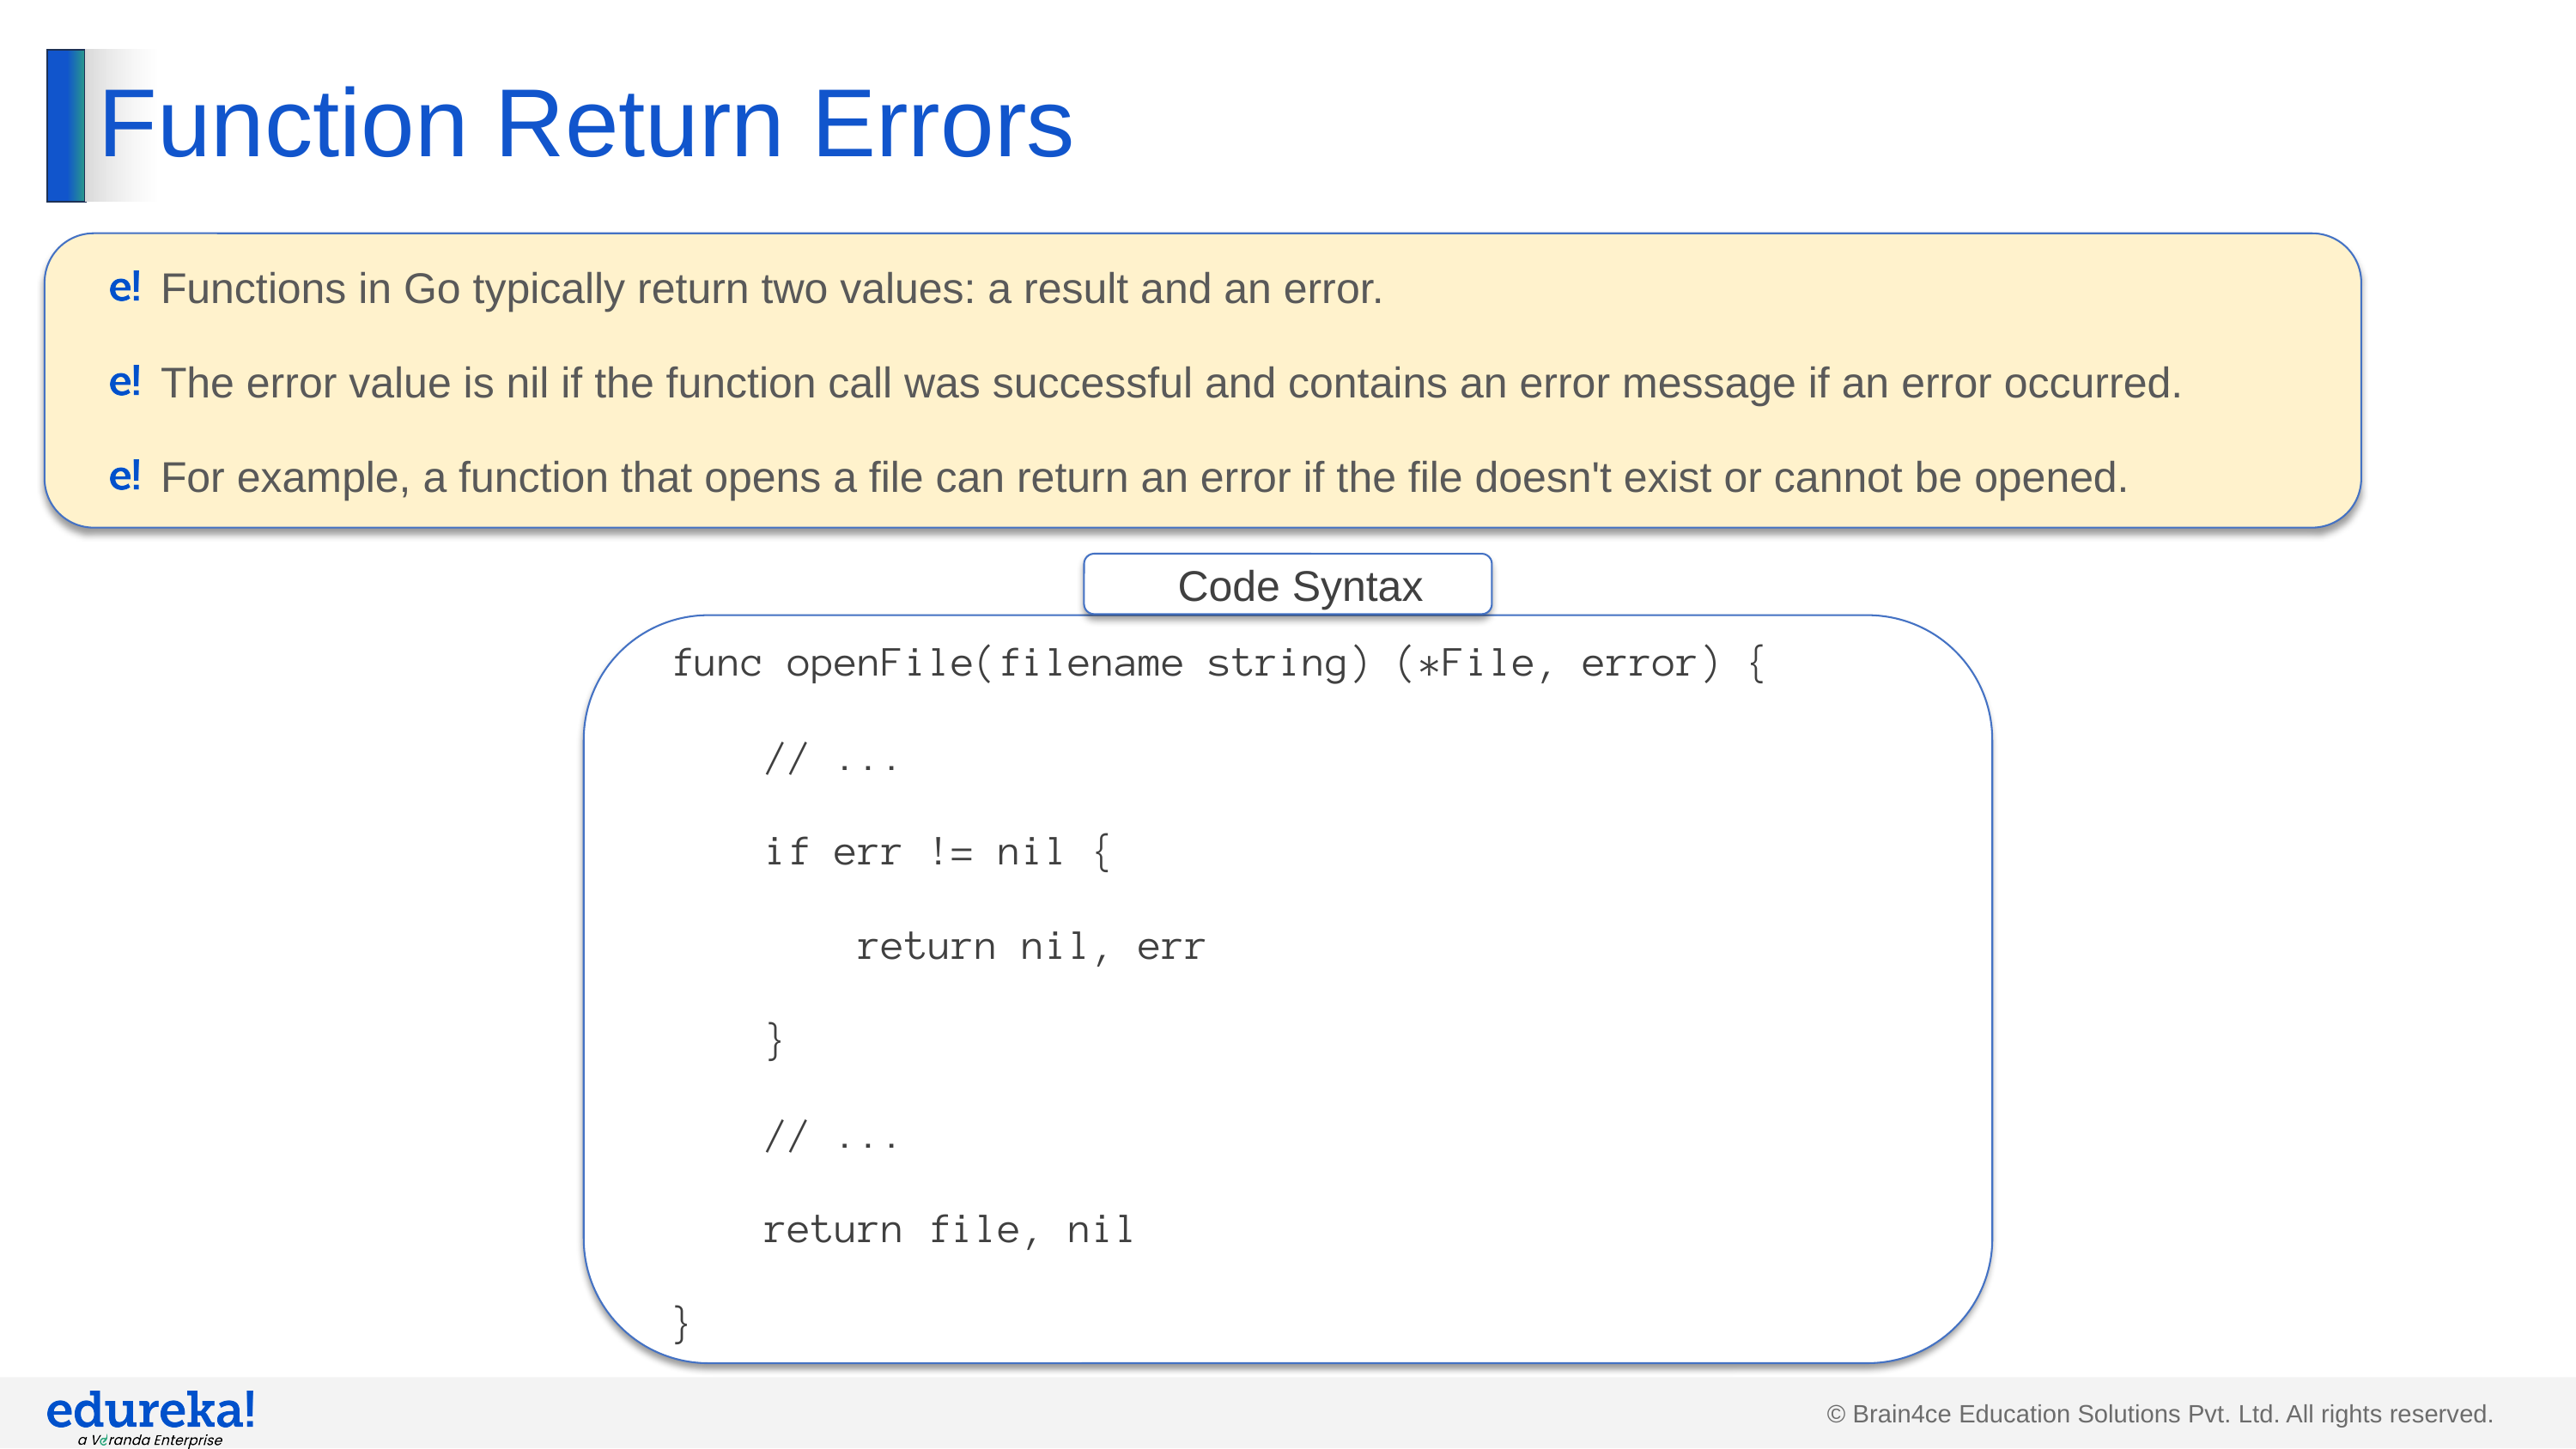

# Function Return Errors
Functions in Go typically return two values: a result and an error.
The error value is nil if the function call was successful and contains an error message if an error occurred.
For example, a function that opens a file can return an error if the file doesn't exist or cannot be opened.
Code Syntax
func openFile(filename string) (*File, error) {
    // ...
    if err != nil {
        return nil, err
    }
    // ...
    return file, nil
}